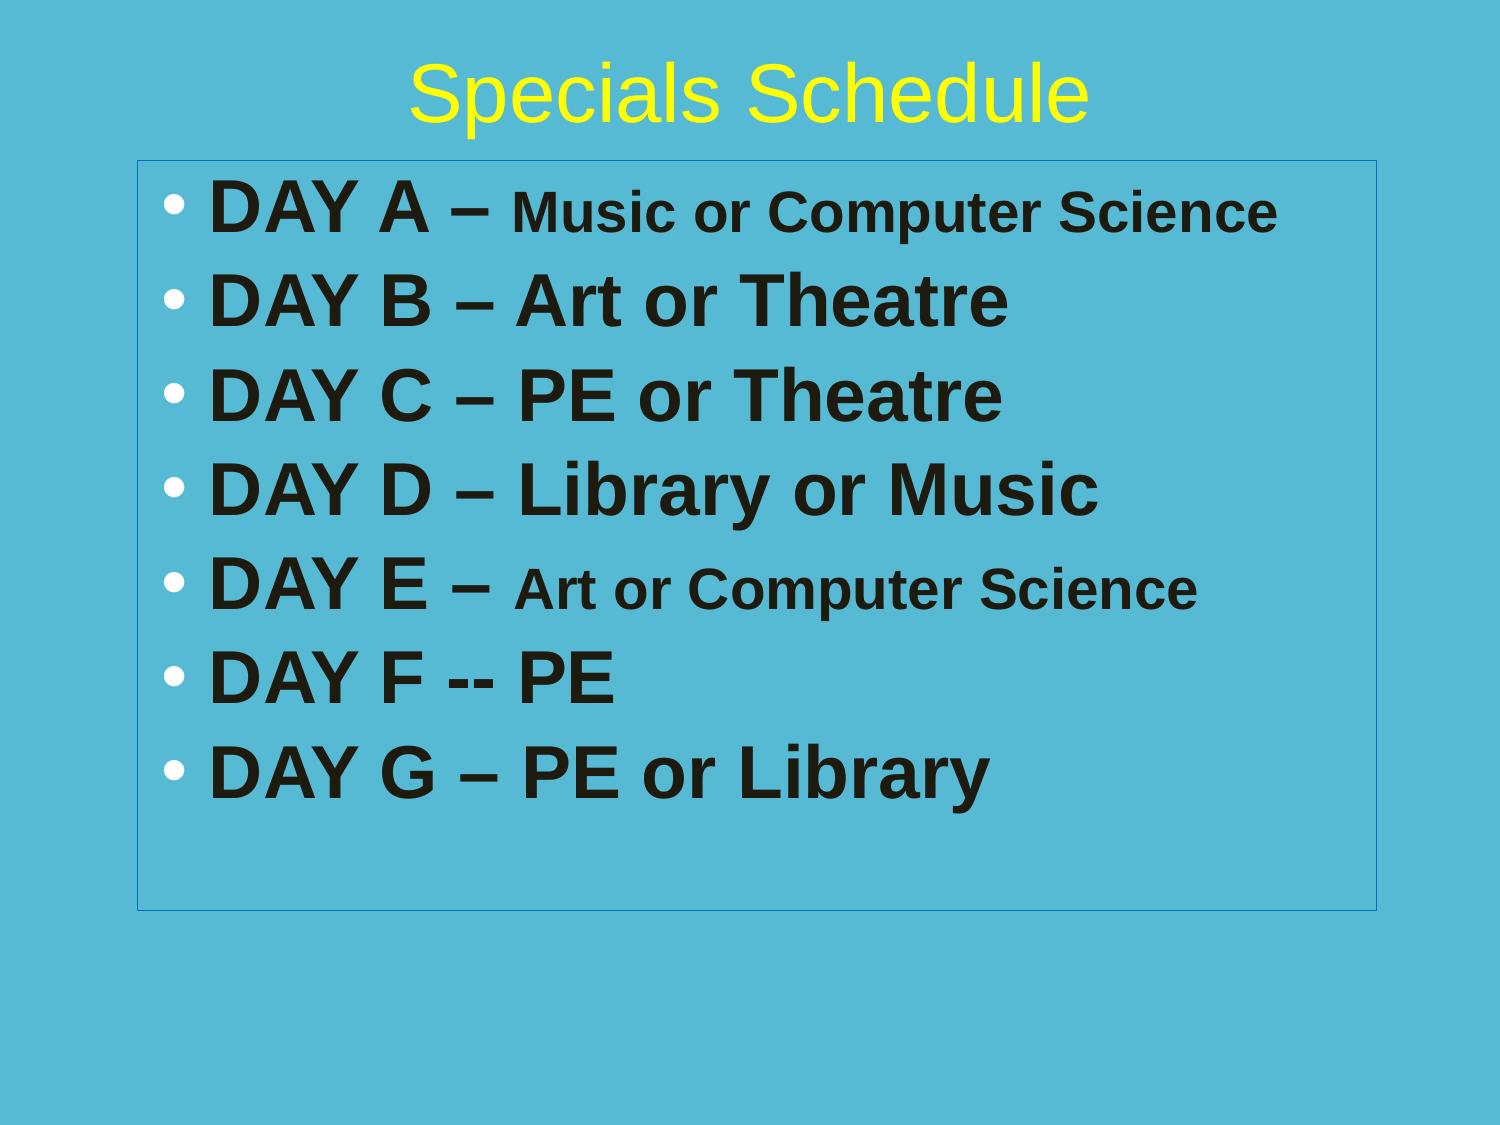

# Specials Schedule
DAY A – Music or Computer Science
DAY B – Art or Theatre
DAY C – PE or Theatre
DAY D – Library or Music
DAY E – Art or Computer Science
DAY F -- PE
DAY G – PE or Library